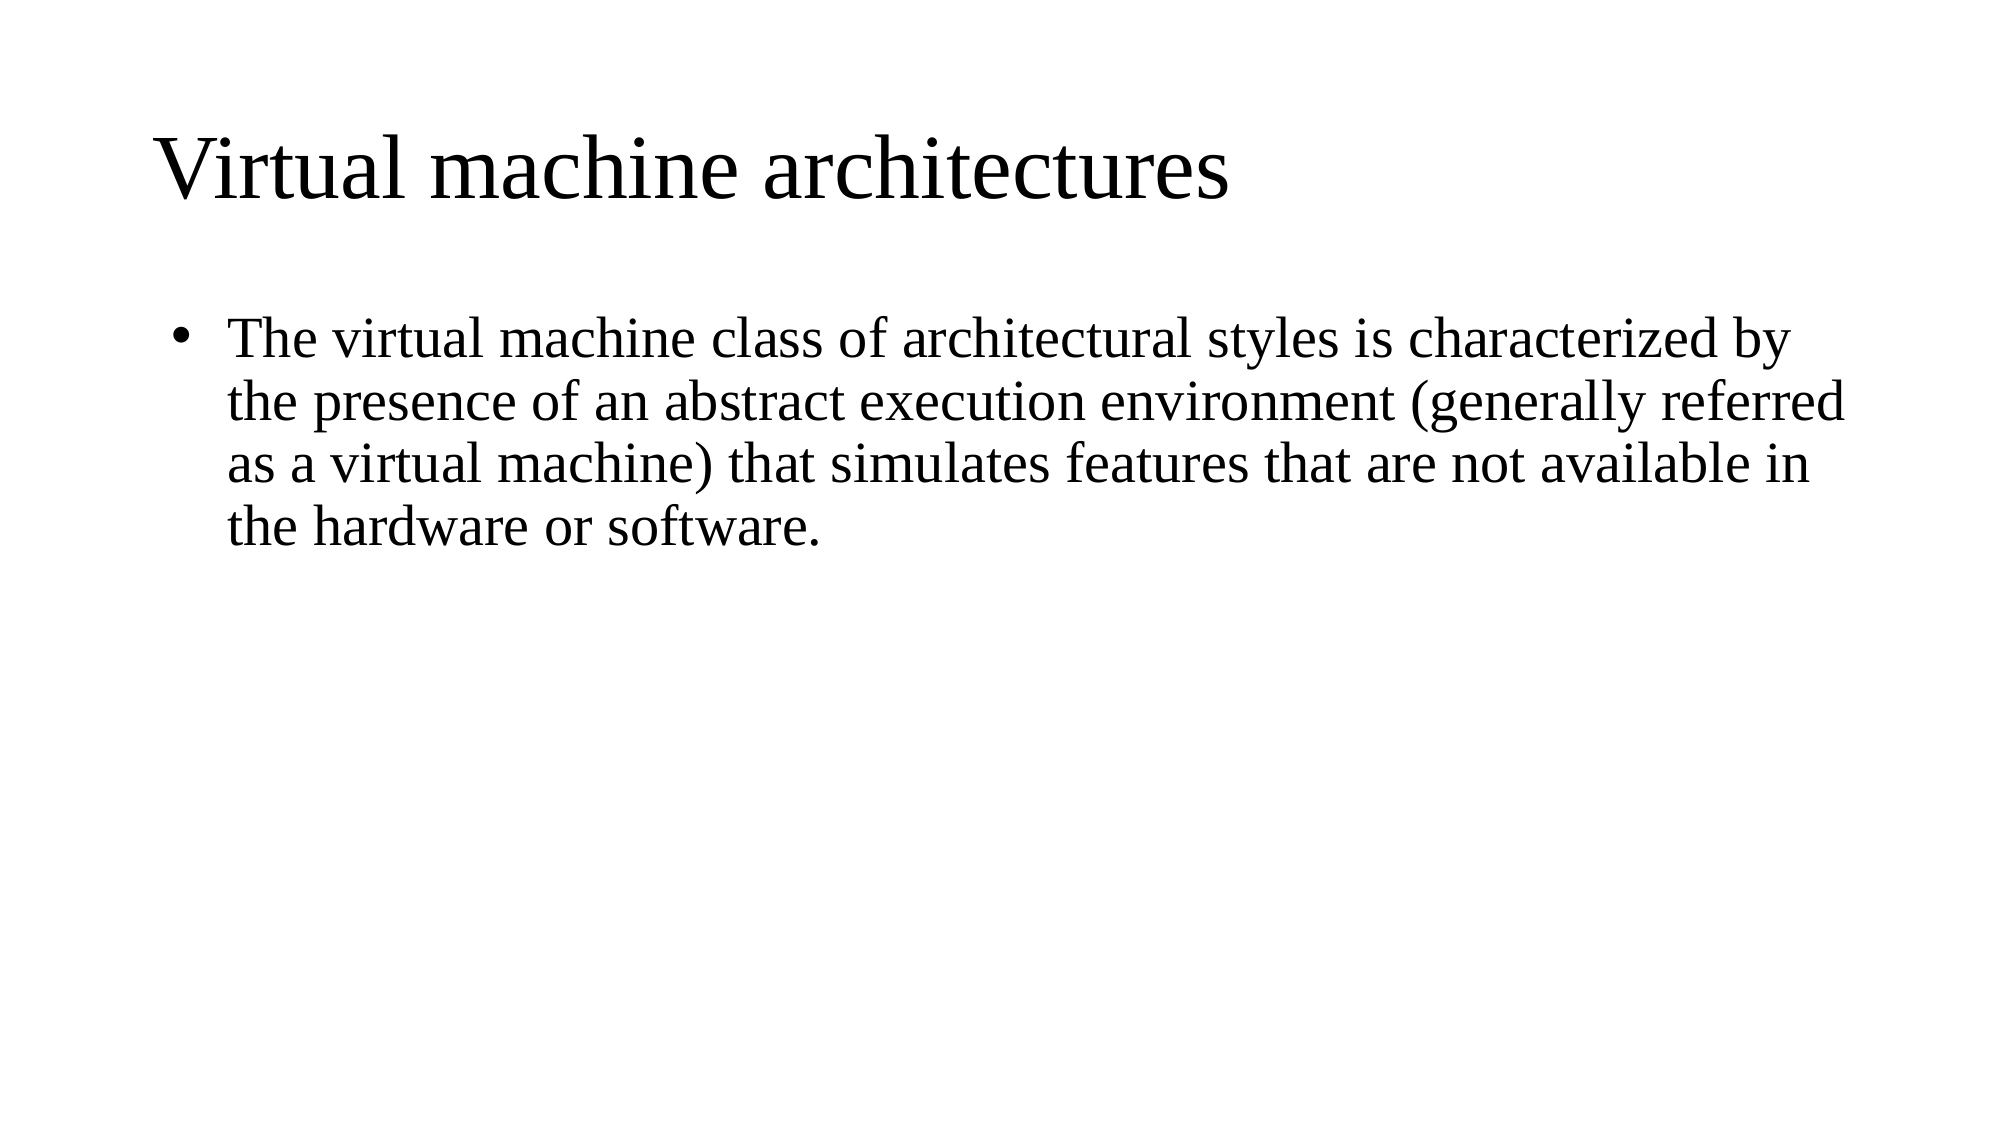

# Virtual machine architectures
The virtual machine class of architectural styles is characterized by the presence of an abstract execution environment (generally referred as a virtual machine) that simulates features that are not available in the hardware or software.